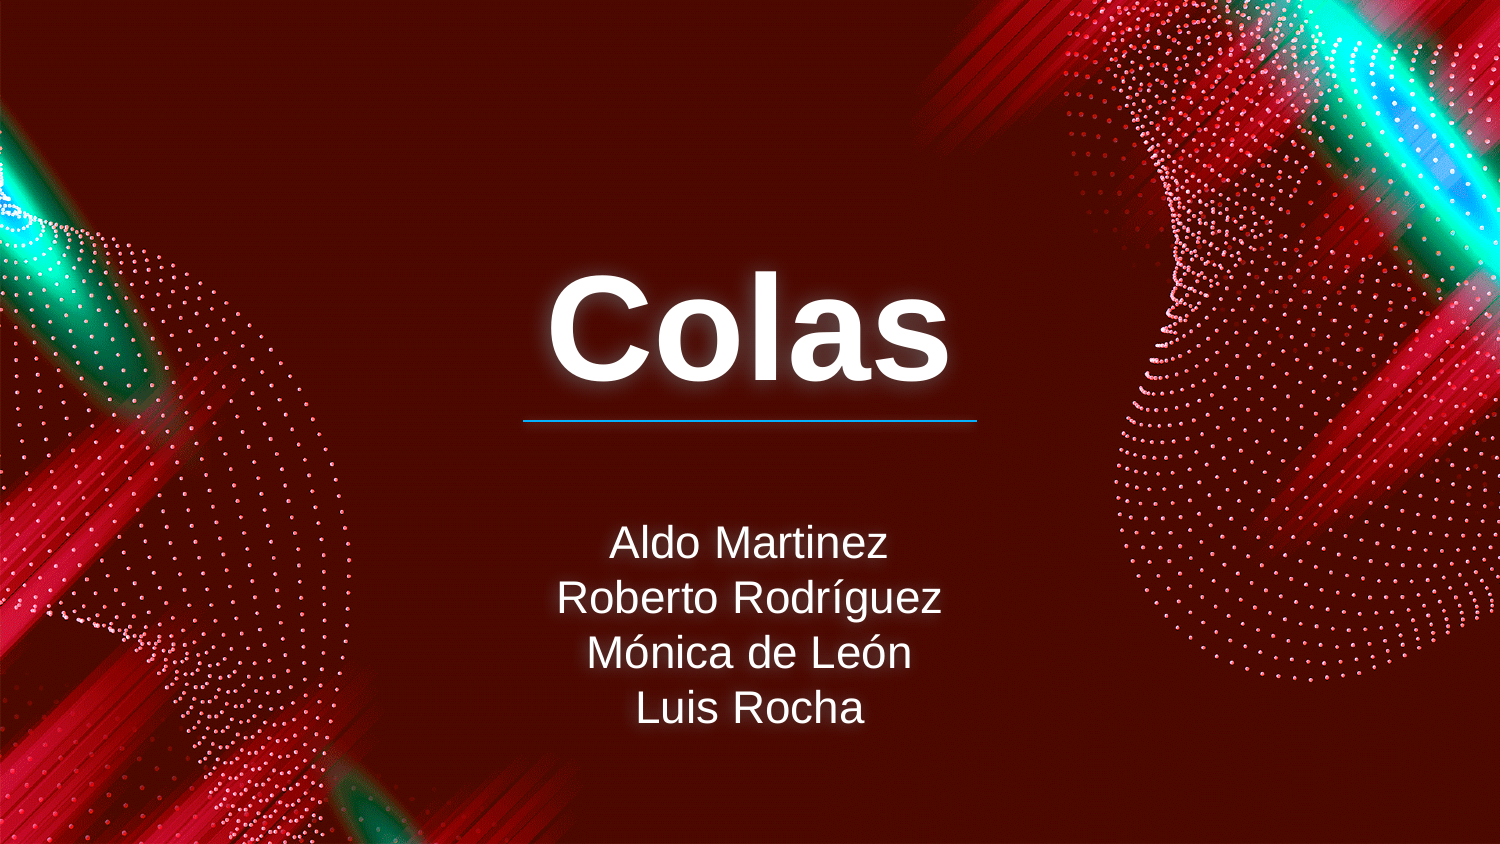

# Colas
Aldo Martinez
Roberto Rodríguez
Mónica de León
Luis Rocha